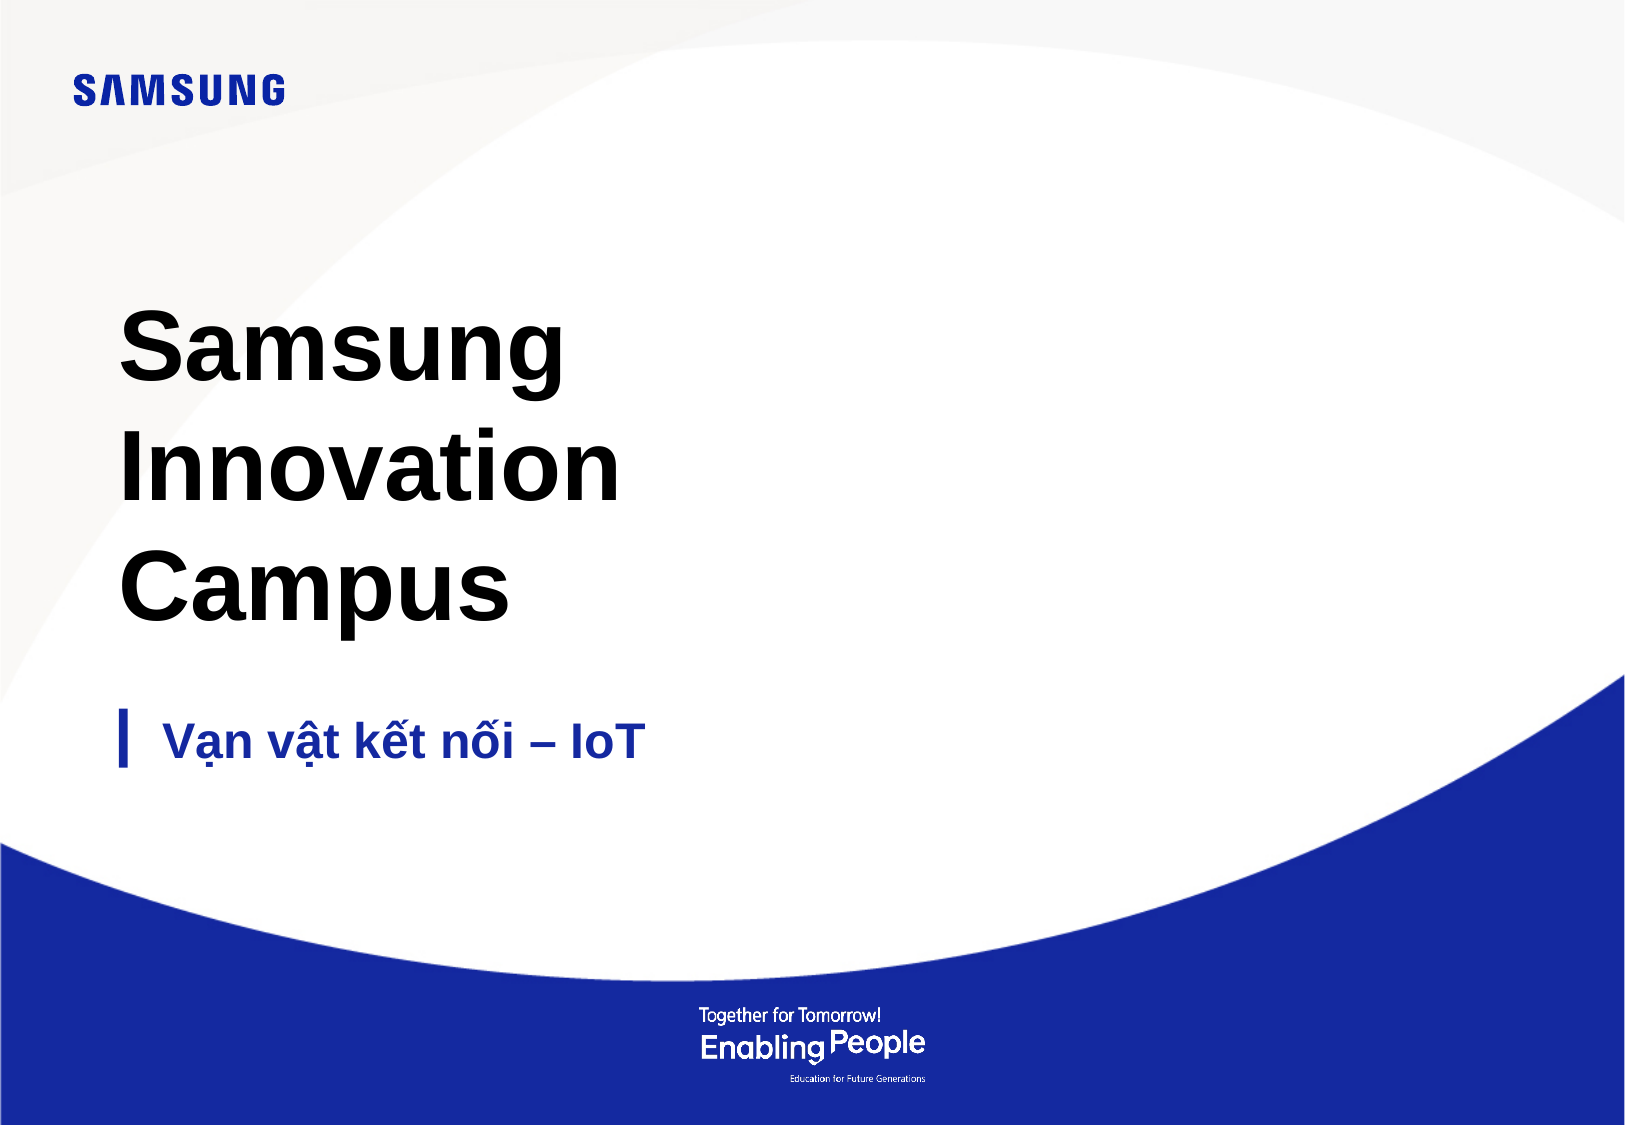

Samsung
Innovation
Campus
Vạn vật kết nối – IoT